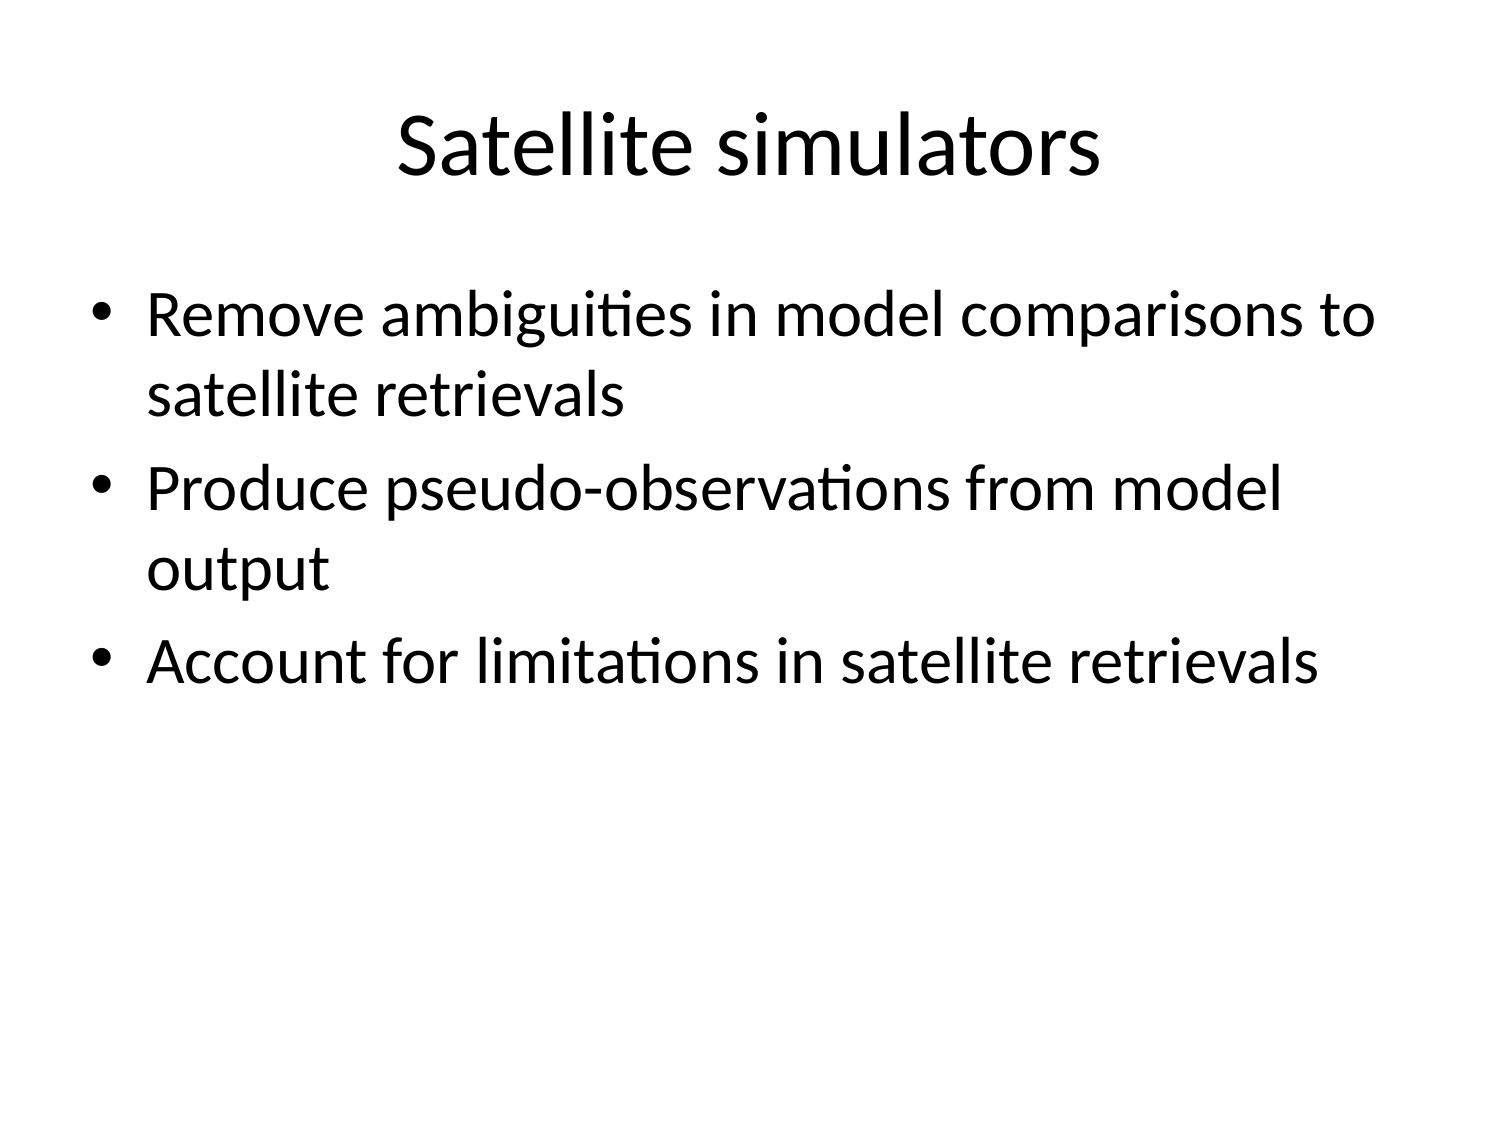

# Satellite simulators
Remove ambiguities in model comparisons to satellite retrievals
Produce pseudo-observations from model output
Account for limitations in satellite retrievals